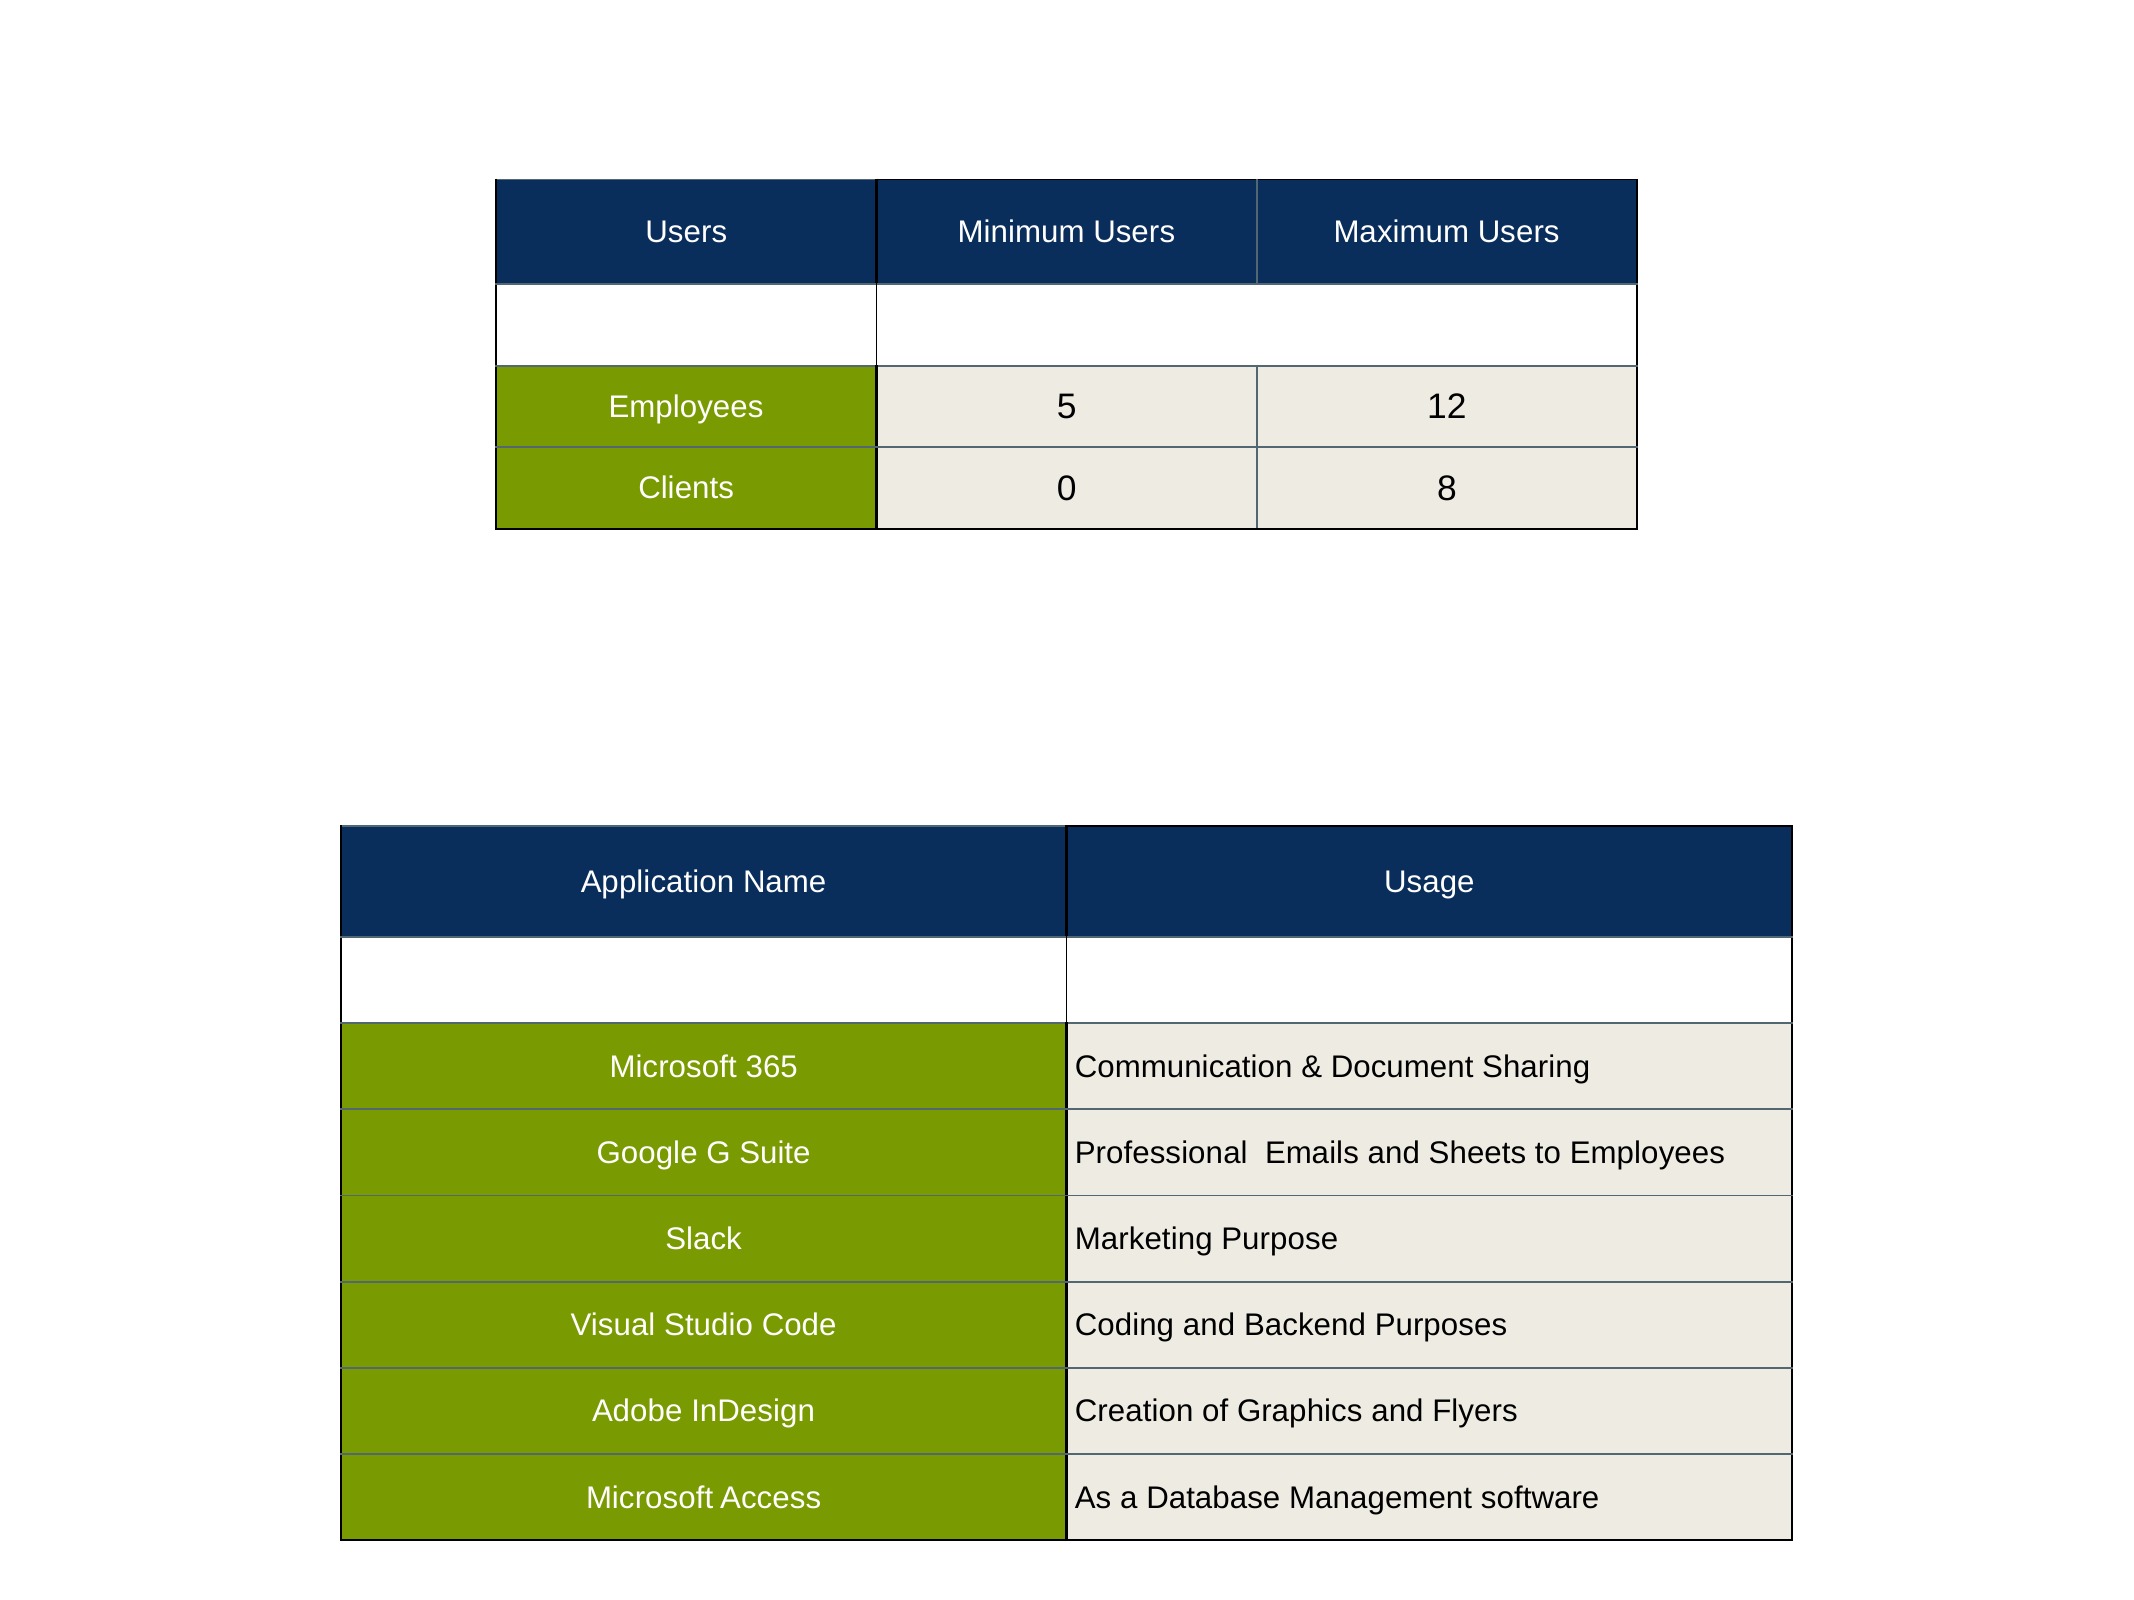

WLAN Users
| Users | Minimum Users | Maximum Users |
| --- | --- | --- |
|  |  |  |
| Employees | 5 | 12 |
| Clients | 0 | 8 |
    Application to be Used
| Application Name | Usage |
| --- | --- |
|  |  |
| Microsoft 365 | Communication & Document Sharing |
| Google G Suite | Professional Emails and Sheets to Employees |
| Slack | Marketing Purpose |
| Visual Studio Code | Coding and Backend Purposes |
| Adobe InDesign | Creation of Graphics and Flyers |
| Microsoft Access | As a Database Management software |